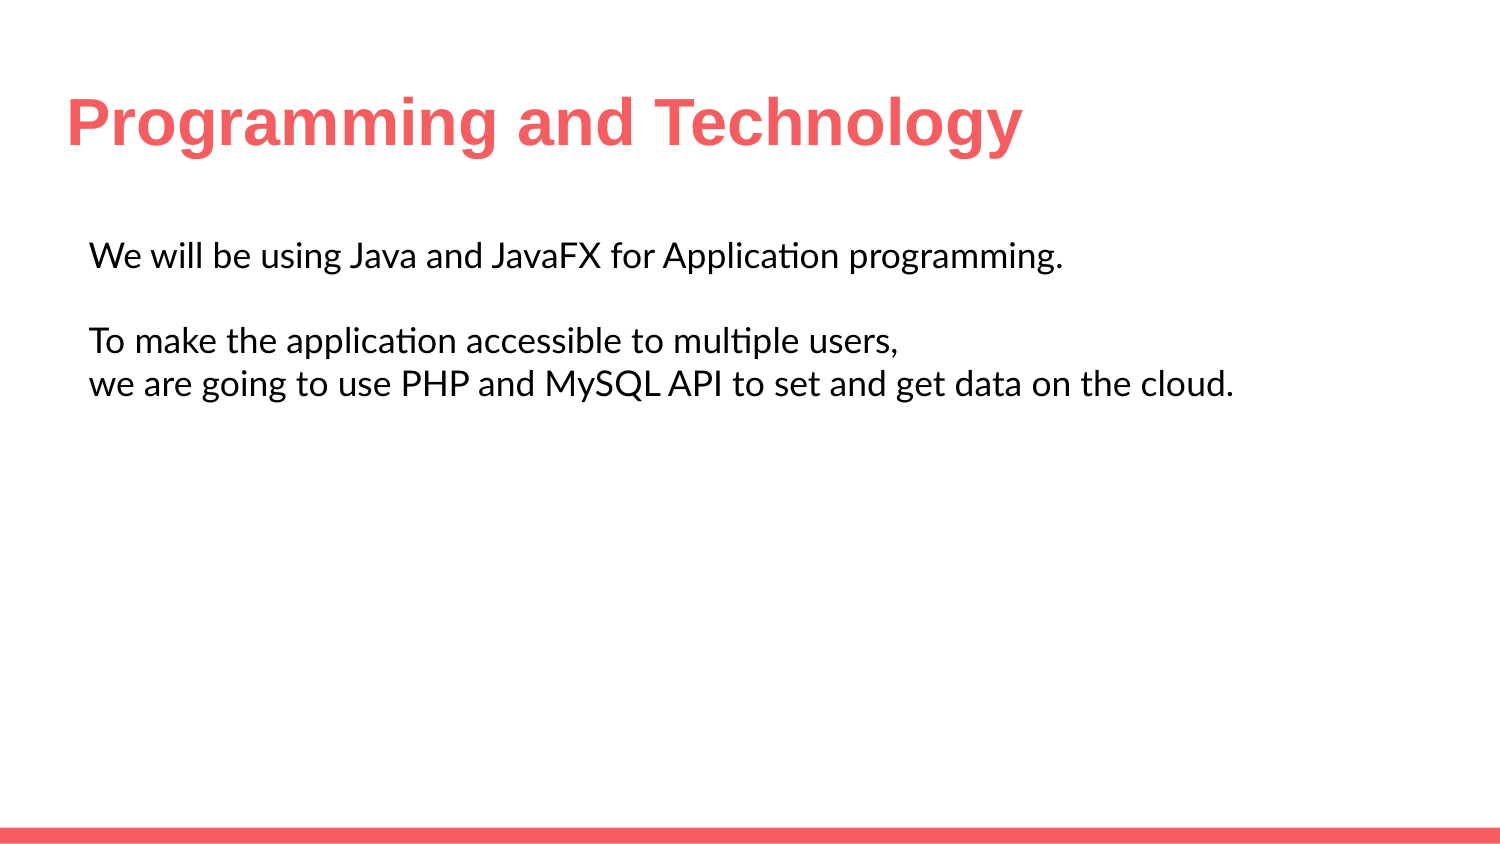

# Programming and Technology
We will be using Java and JavaFX for Application programming.

To make the application accessible to multiple users,
we are going to use PHP and MySQL API to set and get data on the cloud.